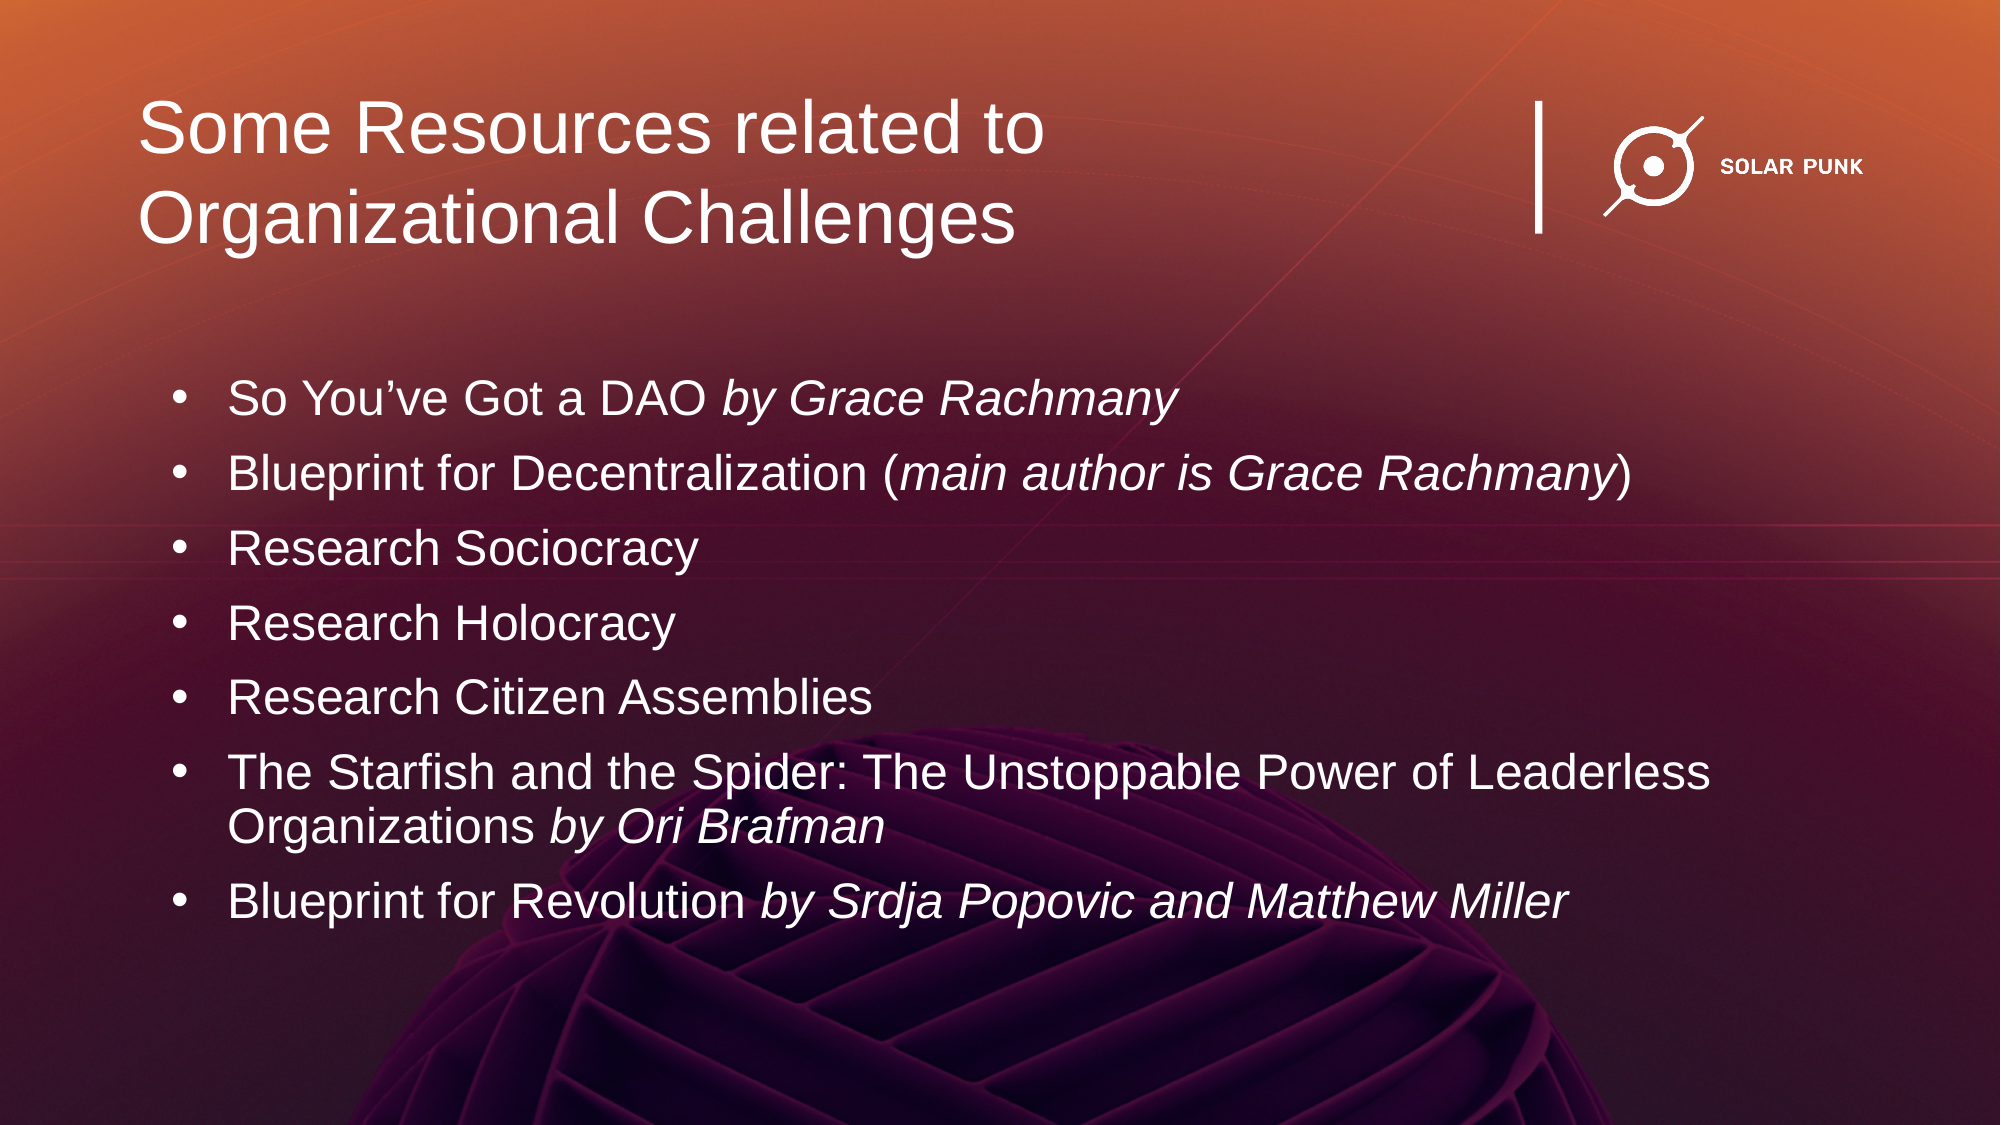

Some Resources related to Organizational Challenges

So You’ve Got a DAO by Grace Rachmany
Blueprint for Decentralization (main author is Grace Rachmany)
Research Sociocracy
Research Holocracy
Research Citizen Assemblies
The Starfish and the Spider: The Unstoppable Power of Leaderless Organizations by Ori Brafman
Blueprint for Revolution by Srdja Popovic and Matthew Miller